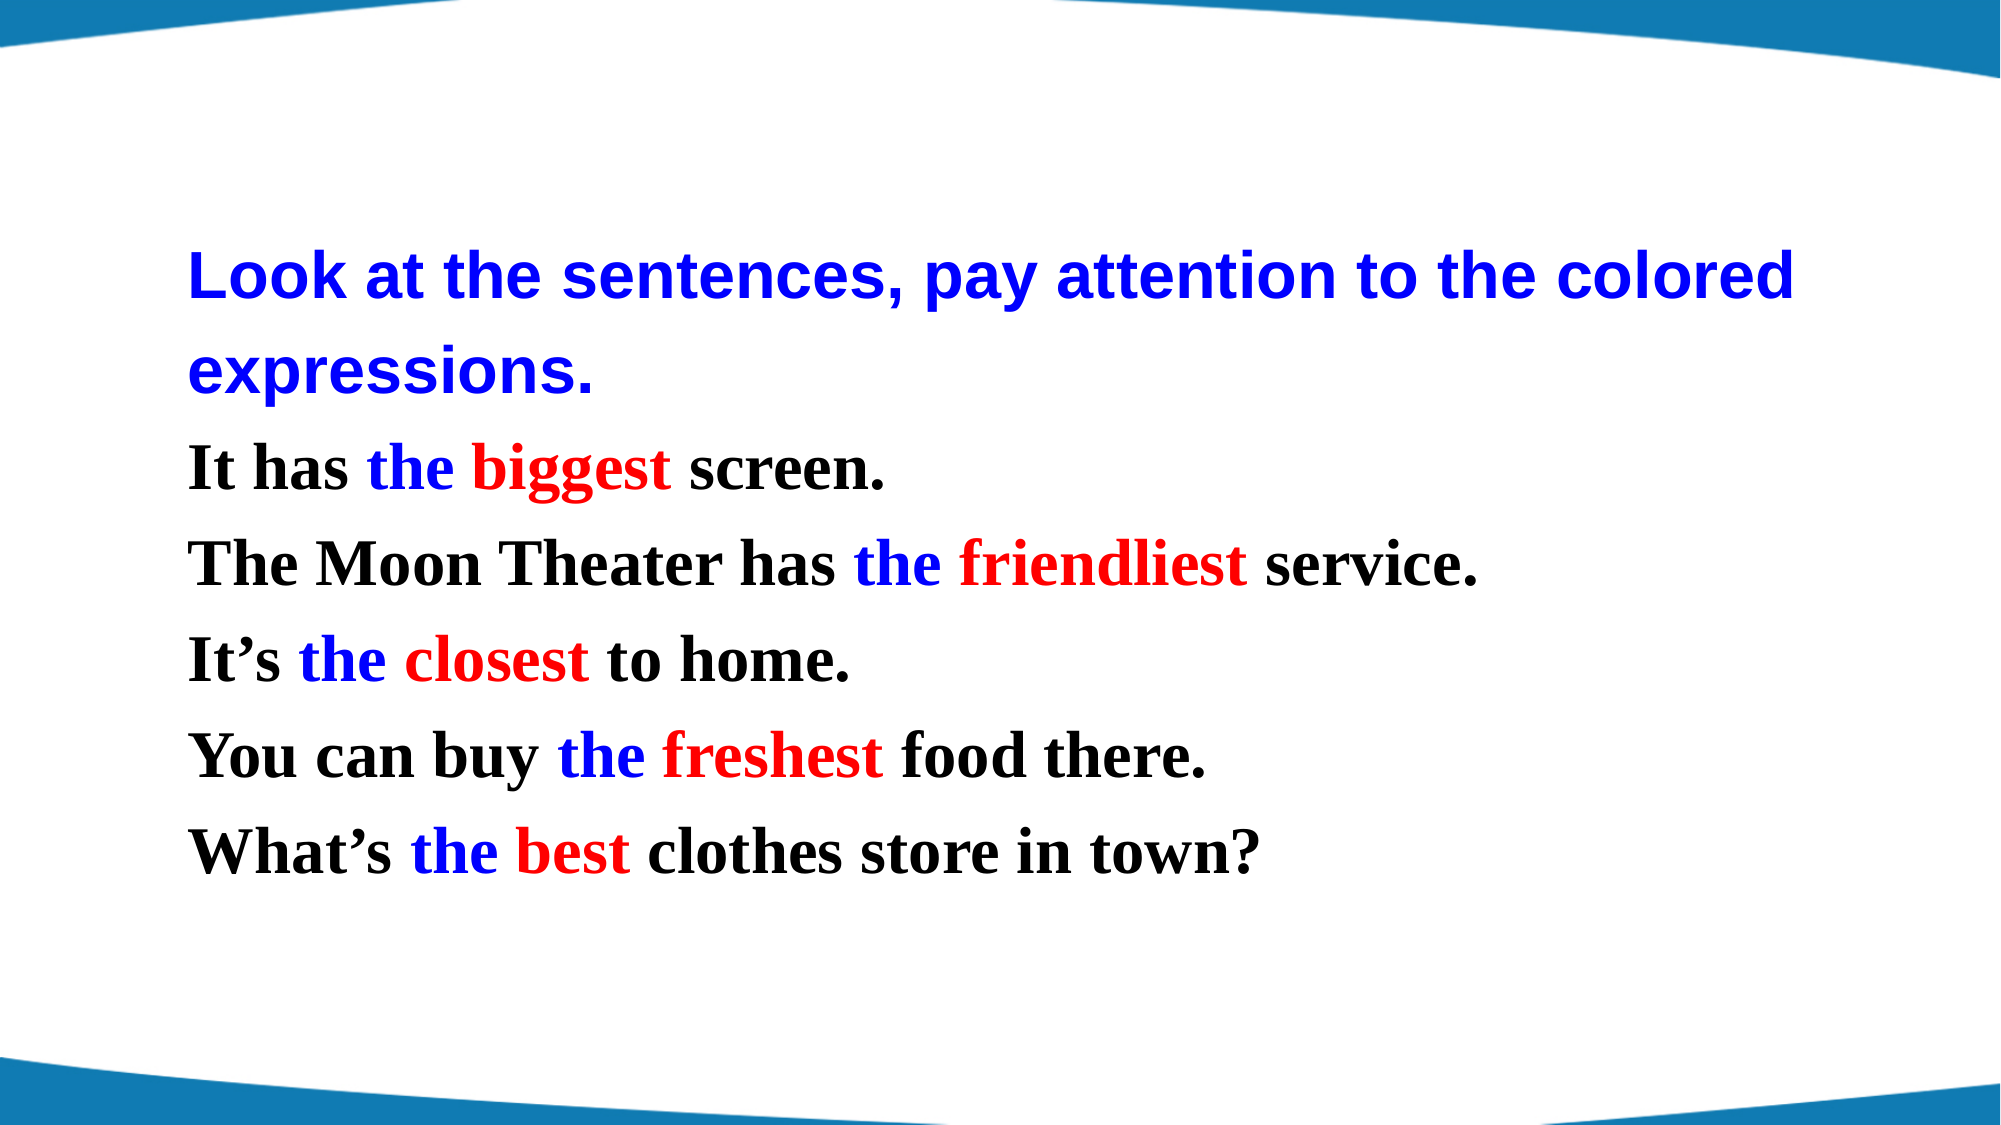

Look at the sentences, pay attention to the colored expressions.
It has the biggest screen.
The Moon Theater has the friendliest service.
It’s the closest to home.
You can buy the freshest food there.
What’s the best clothes store in town?